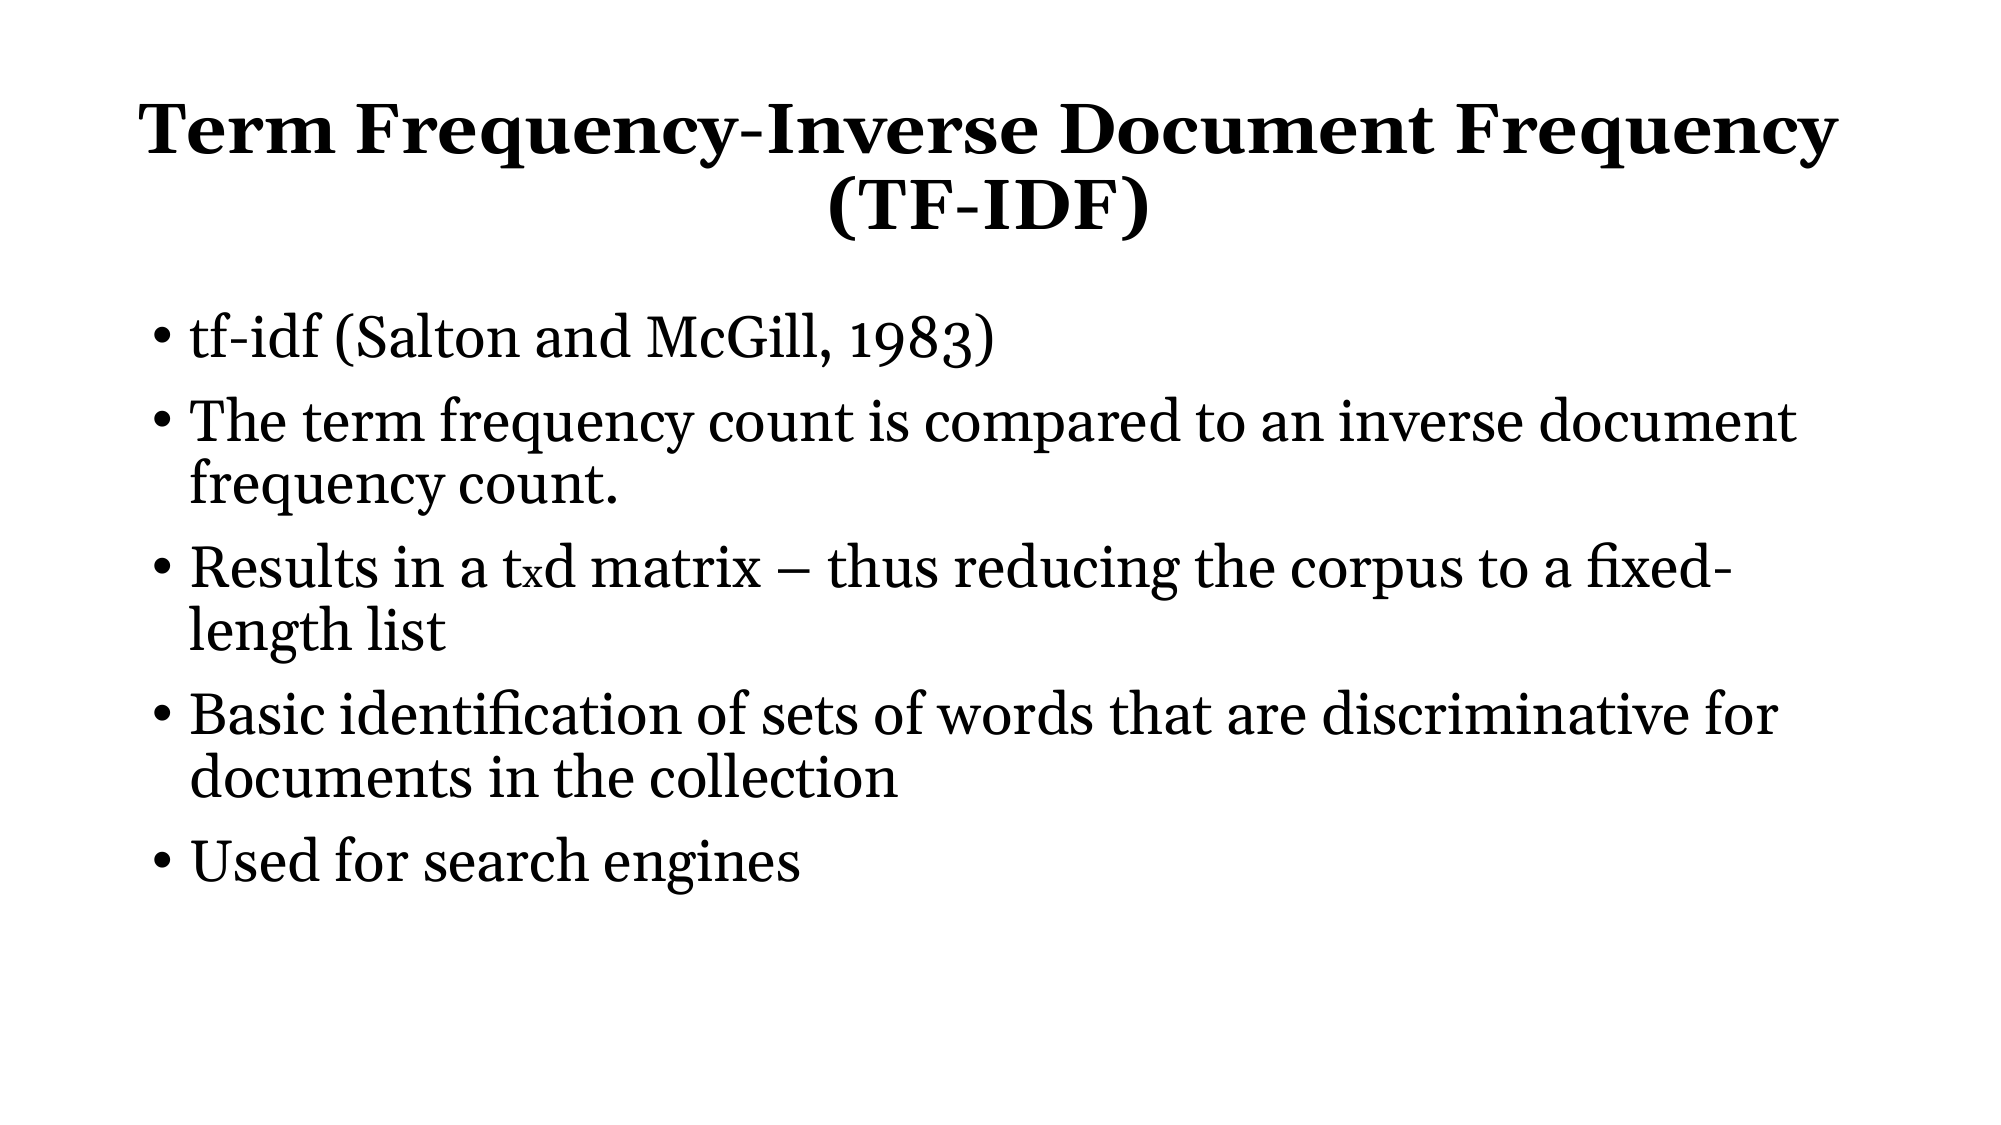

# Term Frequency-Inverse Document Frequency (TF-IDF)
tf-idf (Salton and McGill, 1983)
The term frequency count is compared to an inverse document frequency count.
Results in a txd matrix – thus reducing the corpus to a fixed-length list
Basic identification of sets of words that are discriminative for documents in the collection
Used for search engines